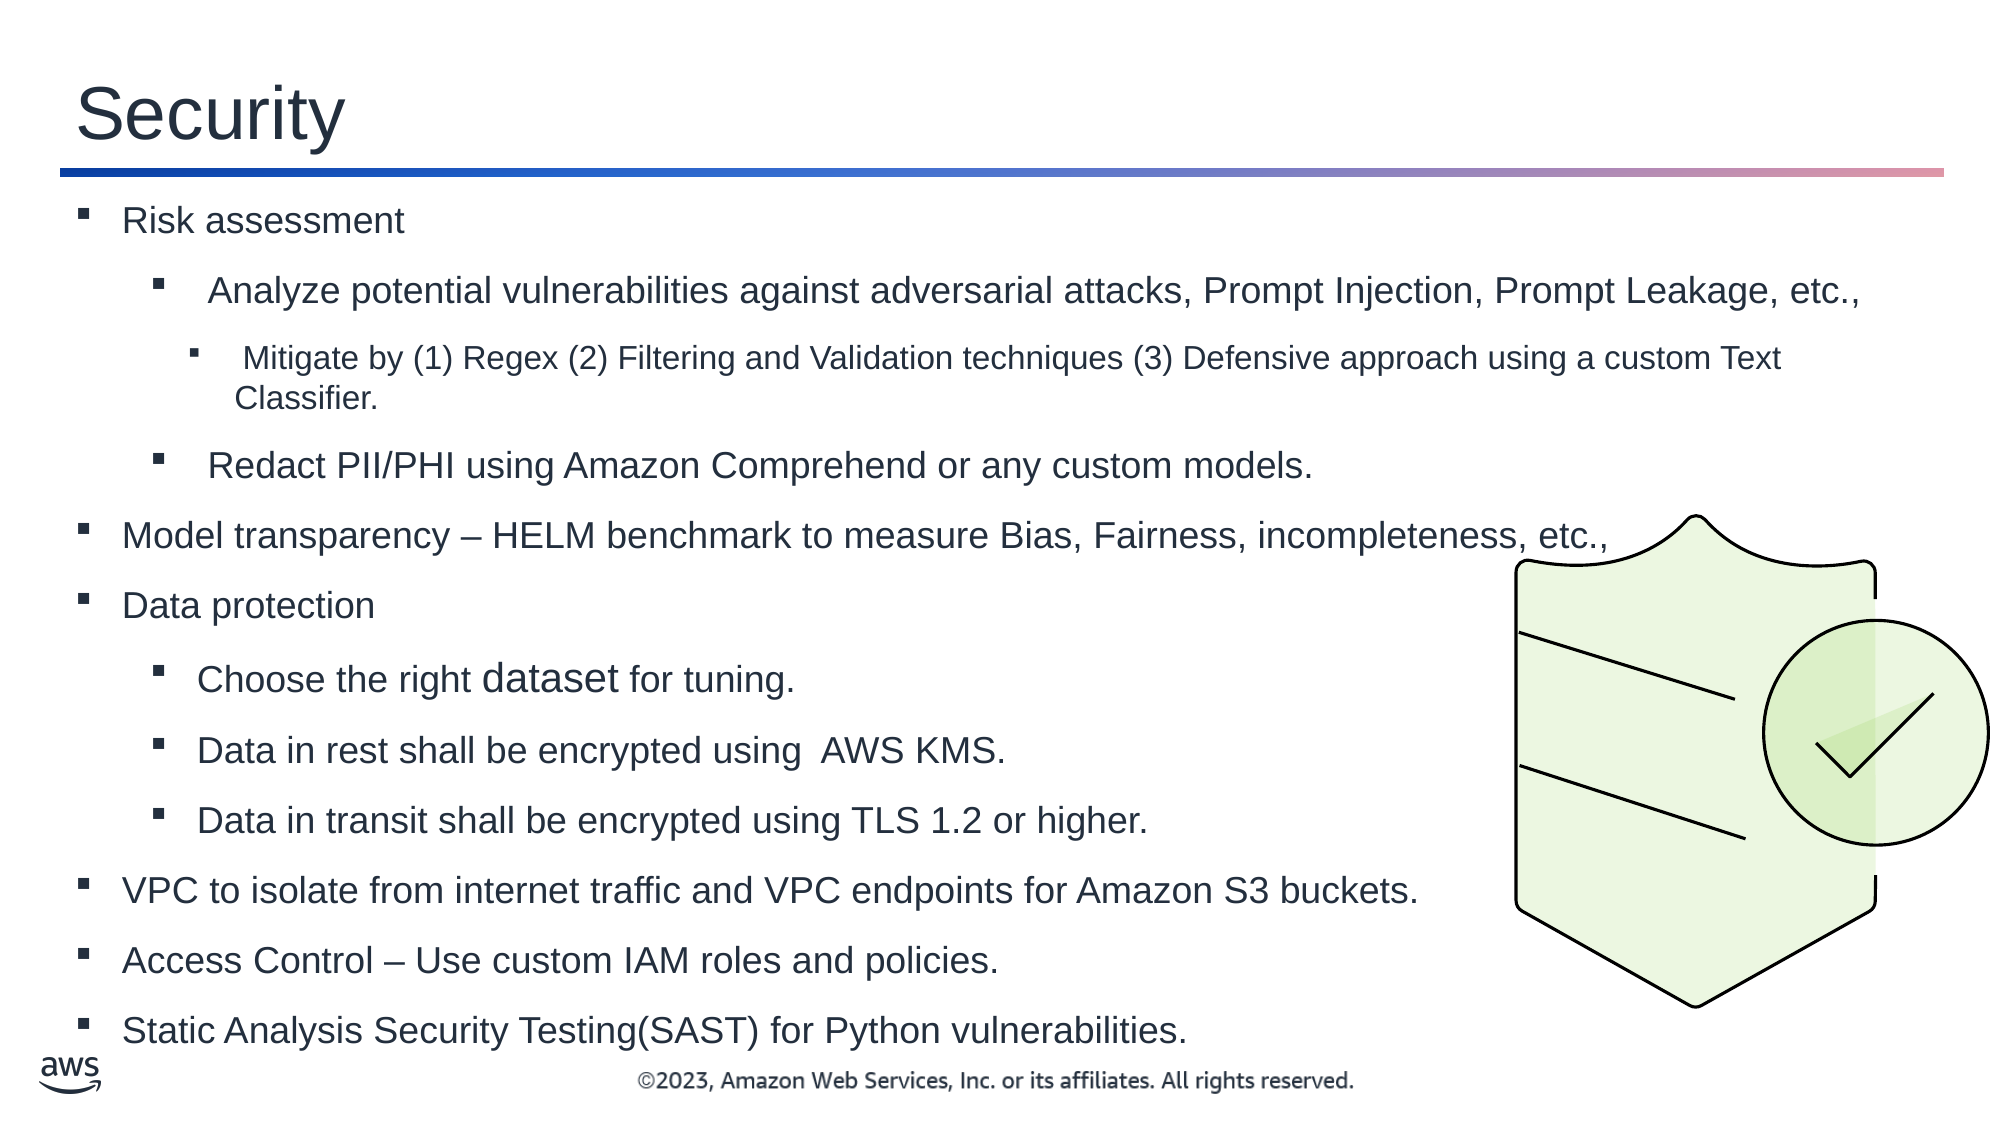

Security
Risk assessment
 Analyze potential vulnerabilities against adversarial attacks, Prompt Injection, Prompt Leakage, etc.,
 Mitigate by (1) Regex (2) Filtering and Validation techniques (3) Defensive approach using a custom Text Classifier.
 Redact PII/PHI using Amazon Comprehend or any custom models.
Model transparency – HELM benchmark to measure Bias, Fairness, incompleteness, etc.,
Data protection
Choose the right dataset for tuning.
Data in rest shall be encrypted using  AWS KMS.
Data in transit shall be encrypted using TLS 1.2 or higher.
VPC to isolate from internet traffic and VPC endpoints for Amazon S3 buckets.
Access Control – Use custom IAM roles and policies.
Static Analysis Security Testing(SAST) for Python vulnerabilities.